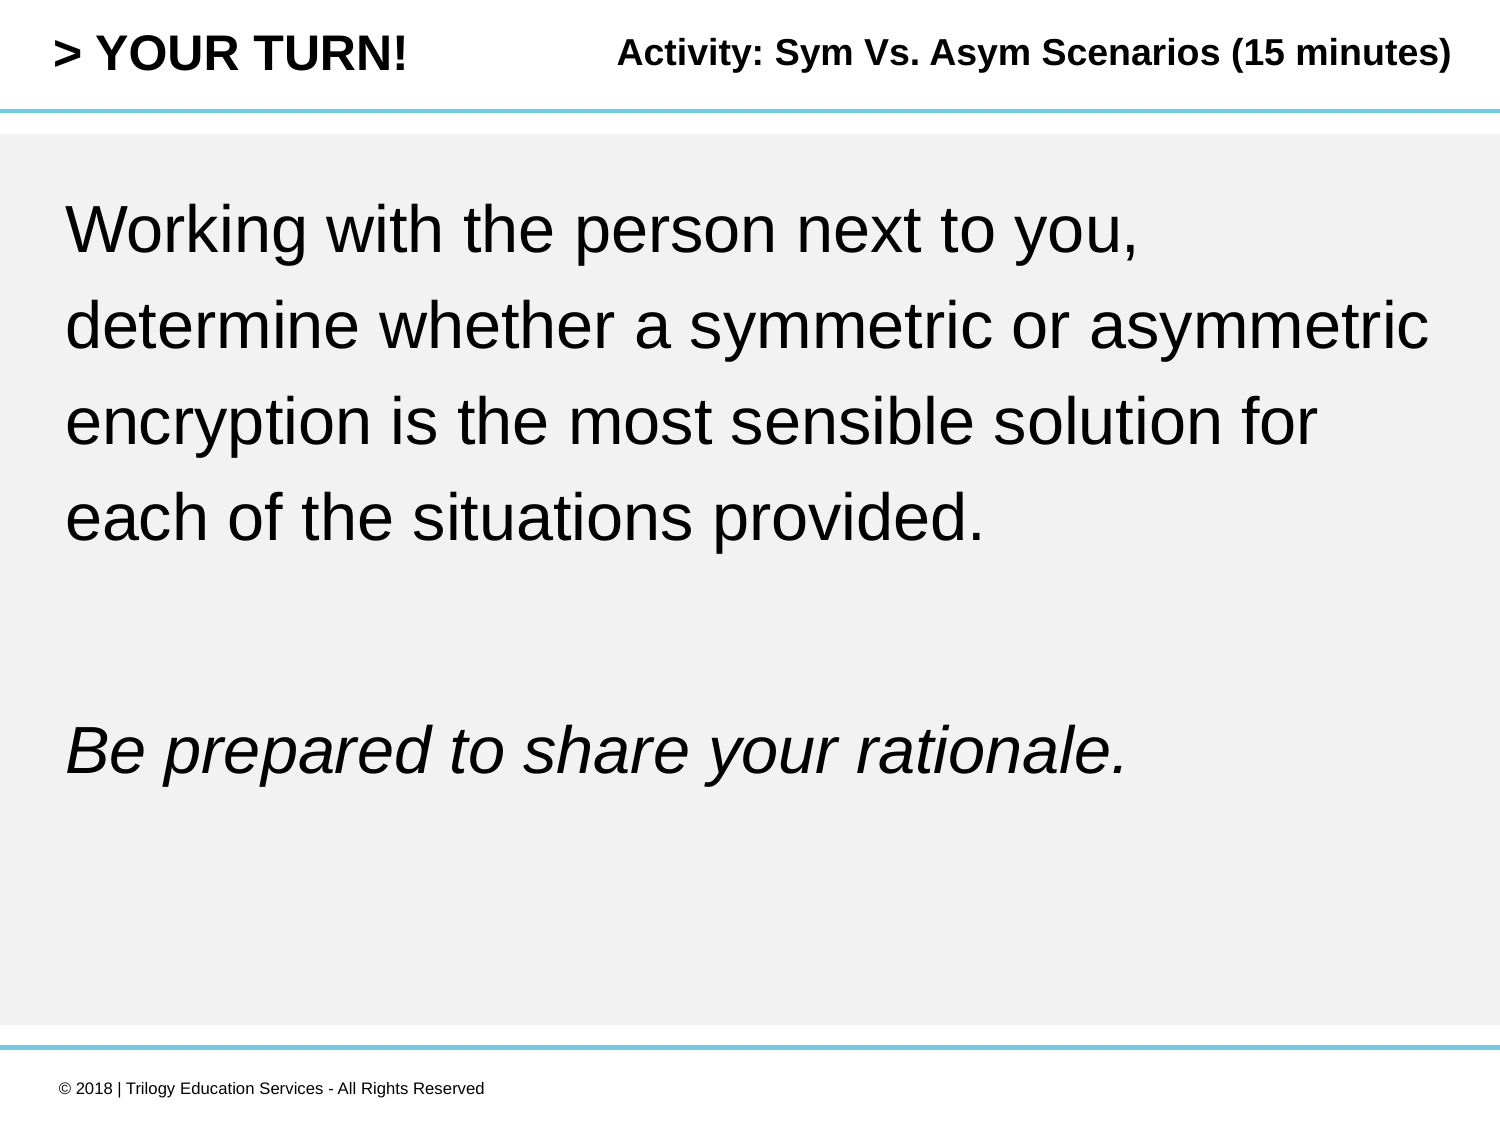

Activity: Sym Vs. Asym Scenarios (15 minutes)
Working with the person next to you, determine whether a symmetric or asymmetric encryption is the most sensible solution for each of the situations provided.

Be prepared to share your rationale.